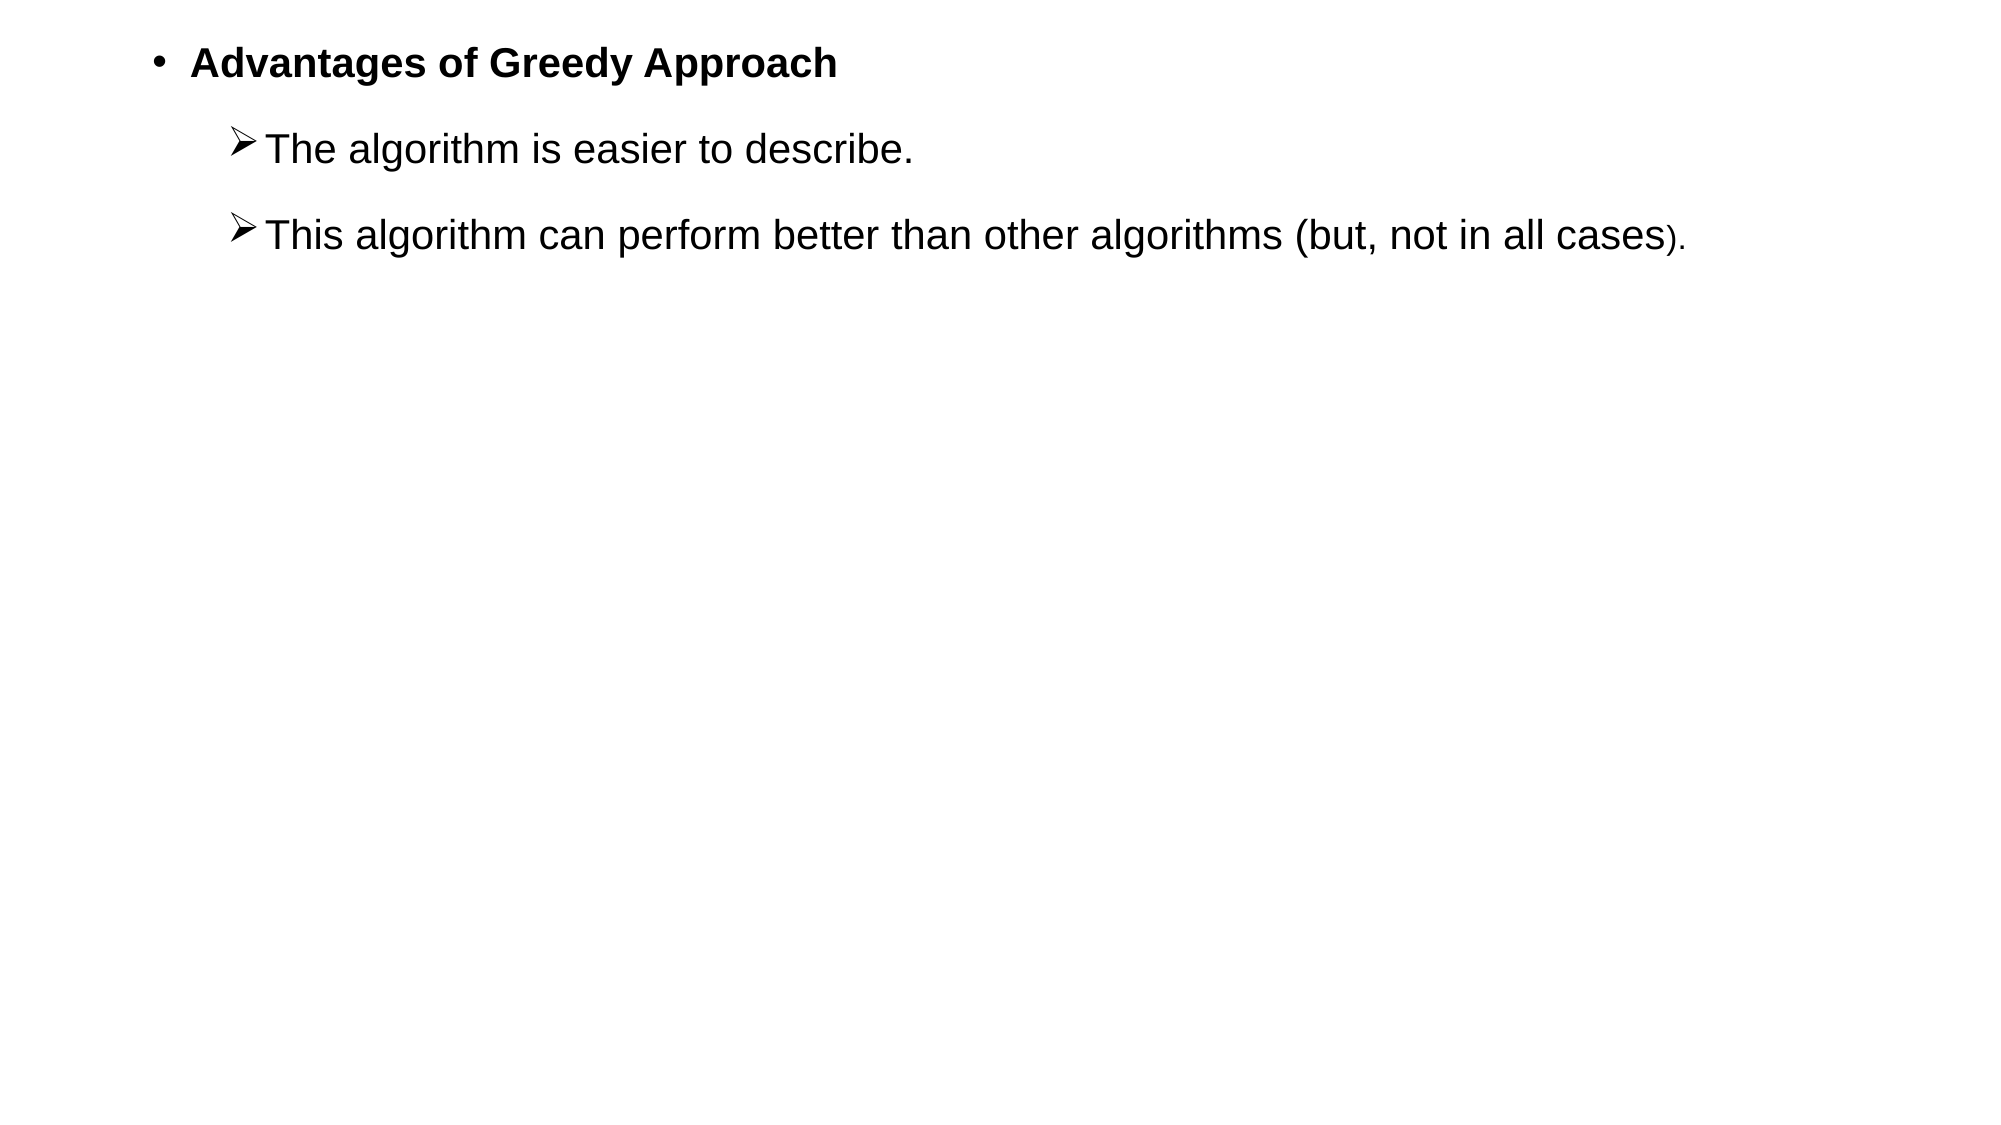

Advantages of Greedy Approach
The algorithm is easier to describe.
This algorithm can perform better than other algorithms (but, not in all cases).